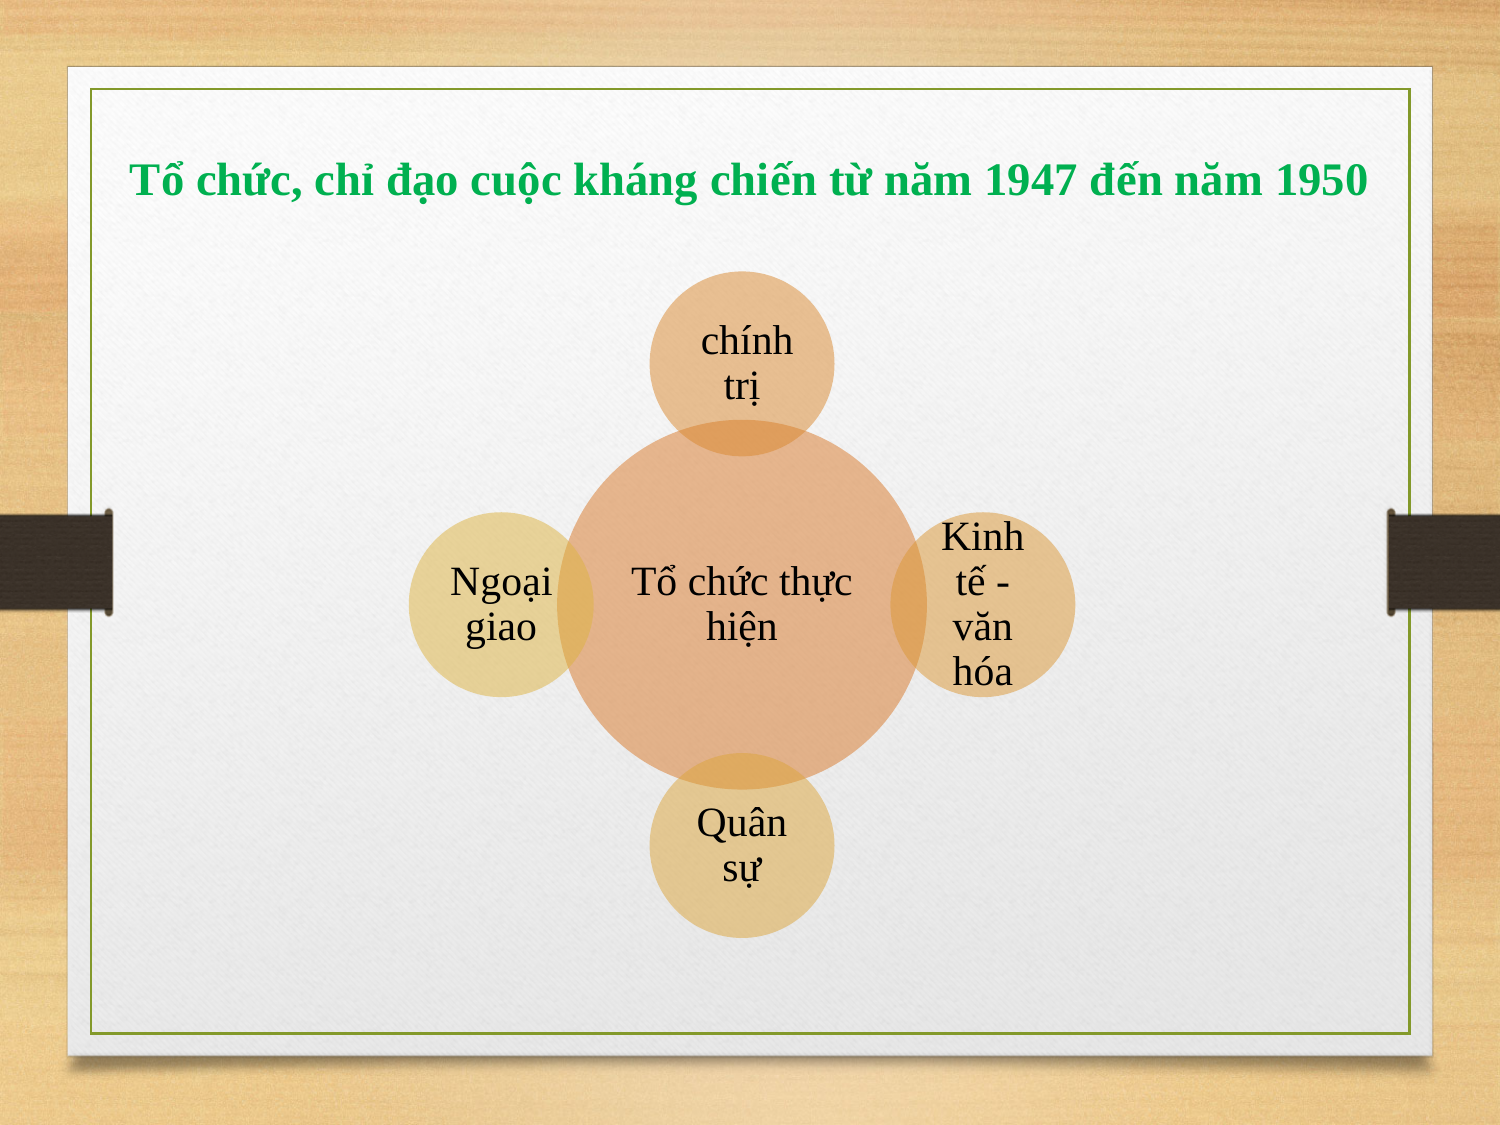

# Tổ chức, chỉ đạo cuộc kháng chiến từ năm 1947 đến năm 1950
Tổ chức thực hiện
 chính trị
Kinh tế - văn hóa
Quân sự
Ngoại giao